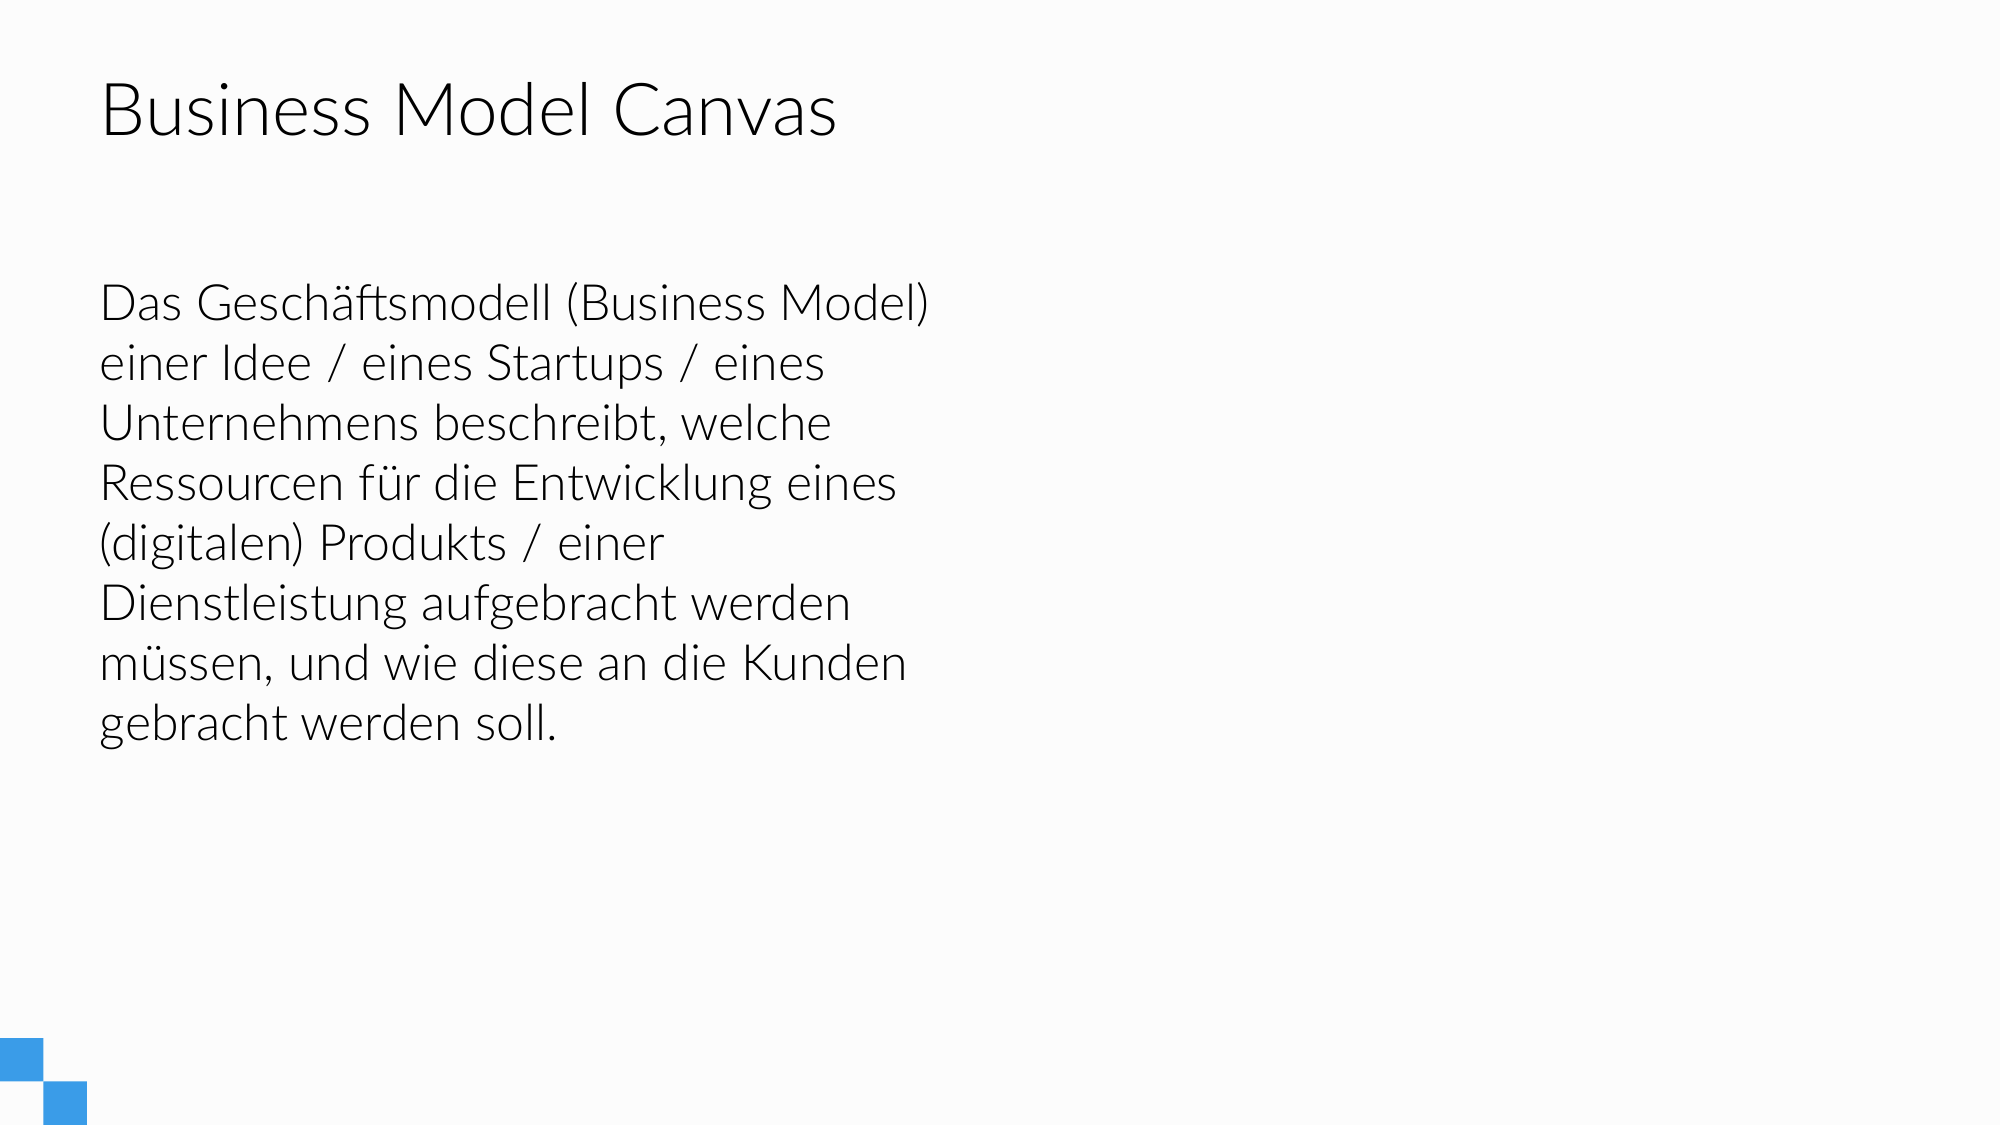

# Business Model Canvas

Das Geschäftsmodell (Business Model) einer Idee / eines Startups / eines Unternehmens beschreibt, welche Ressourcen für die Entwicklung eines (digitalen) Produkts / einer Dienstleistung aufgebracht werden müssen, und wie diese an die Kunden gebracht werden soll.